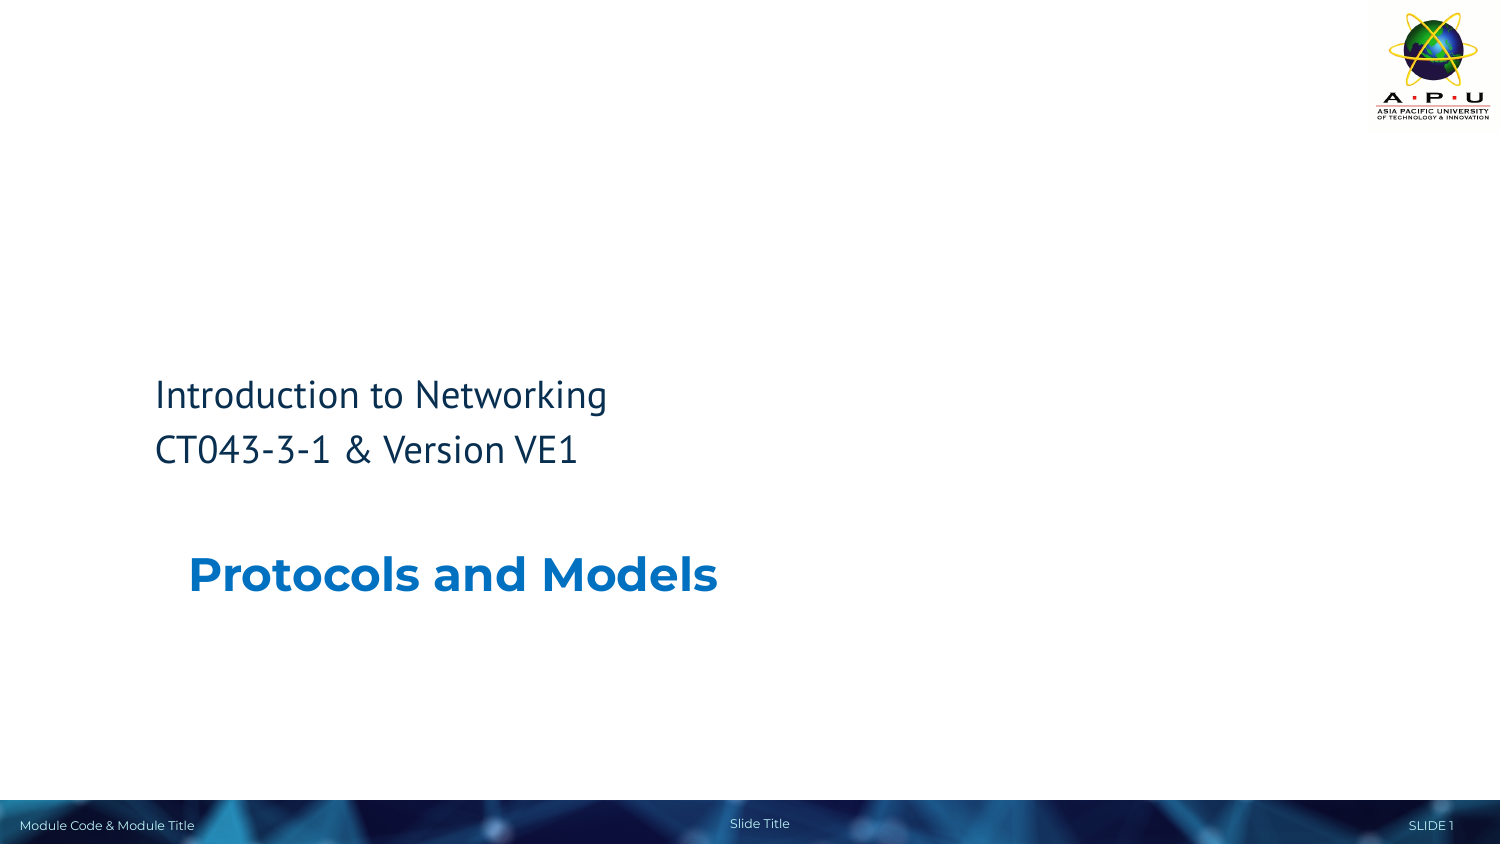

Introduction to Networking
CT043-3-1 & Version VE1

Protocols and Models